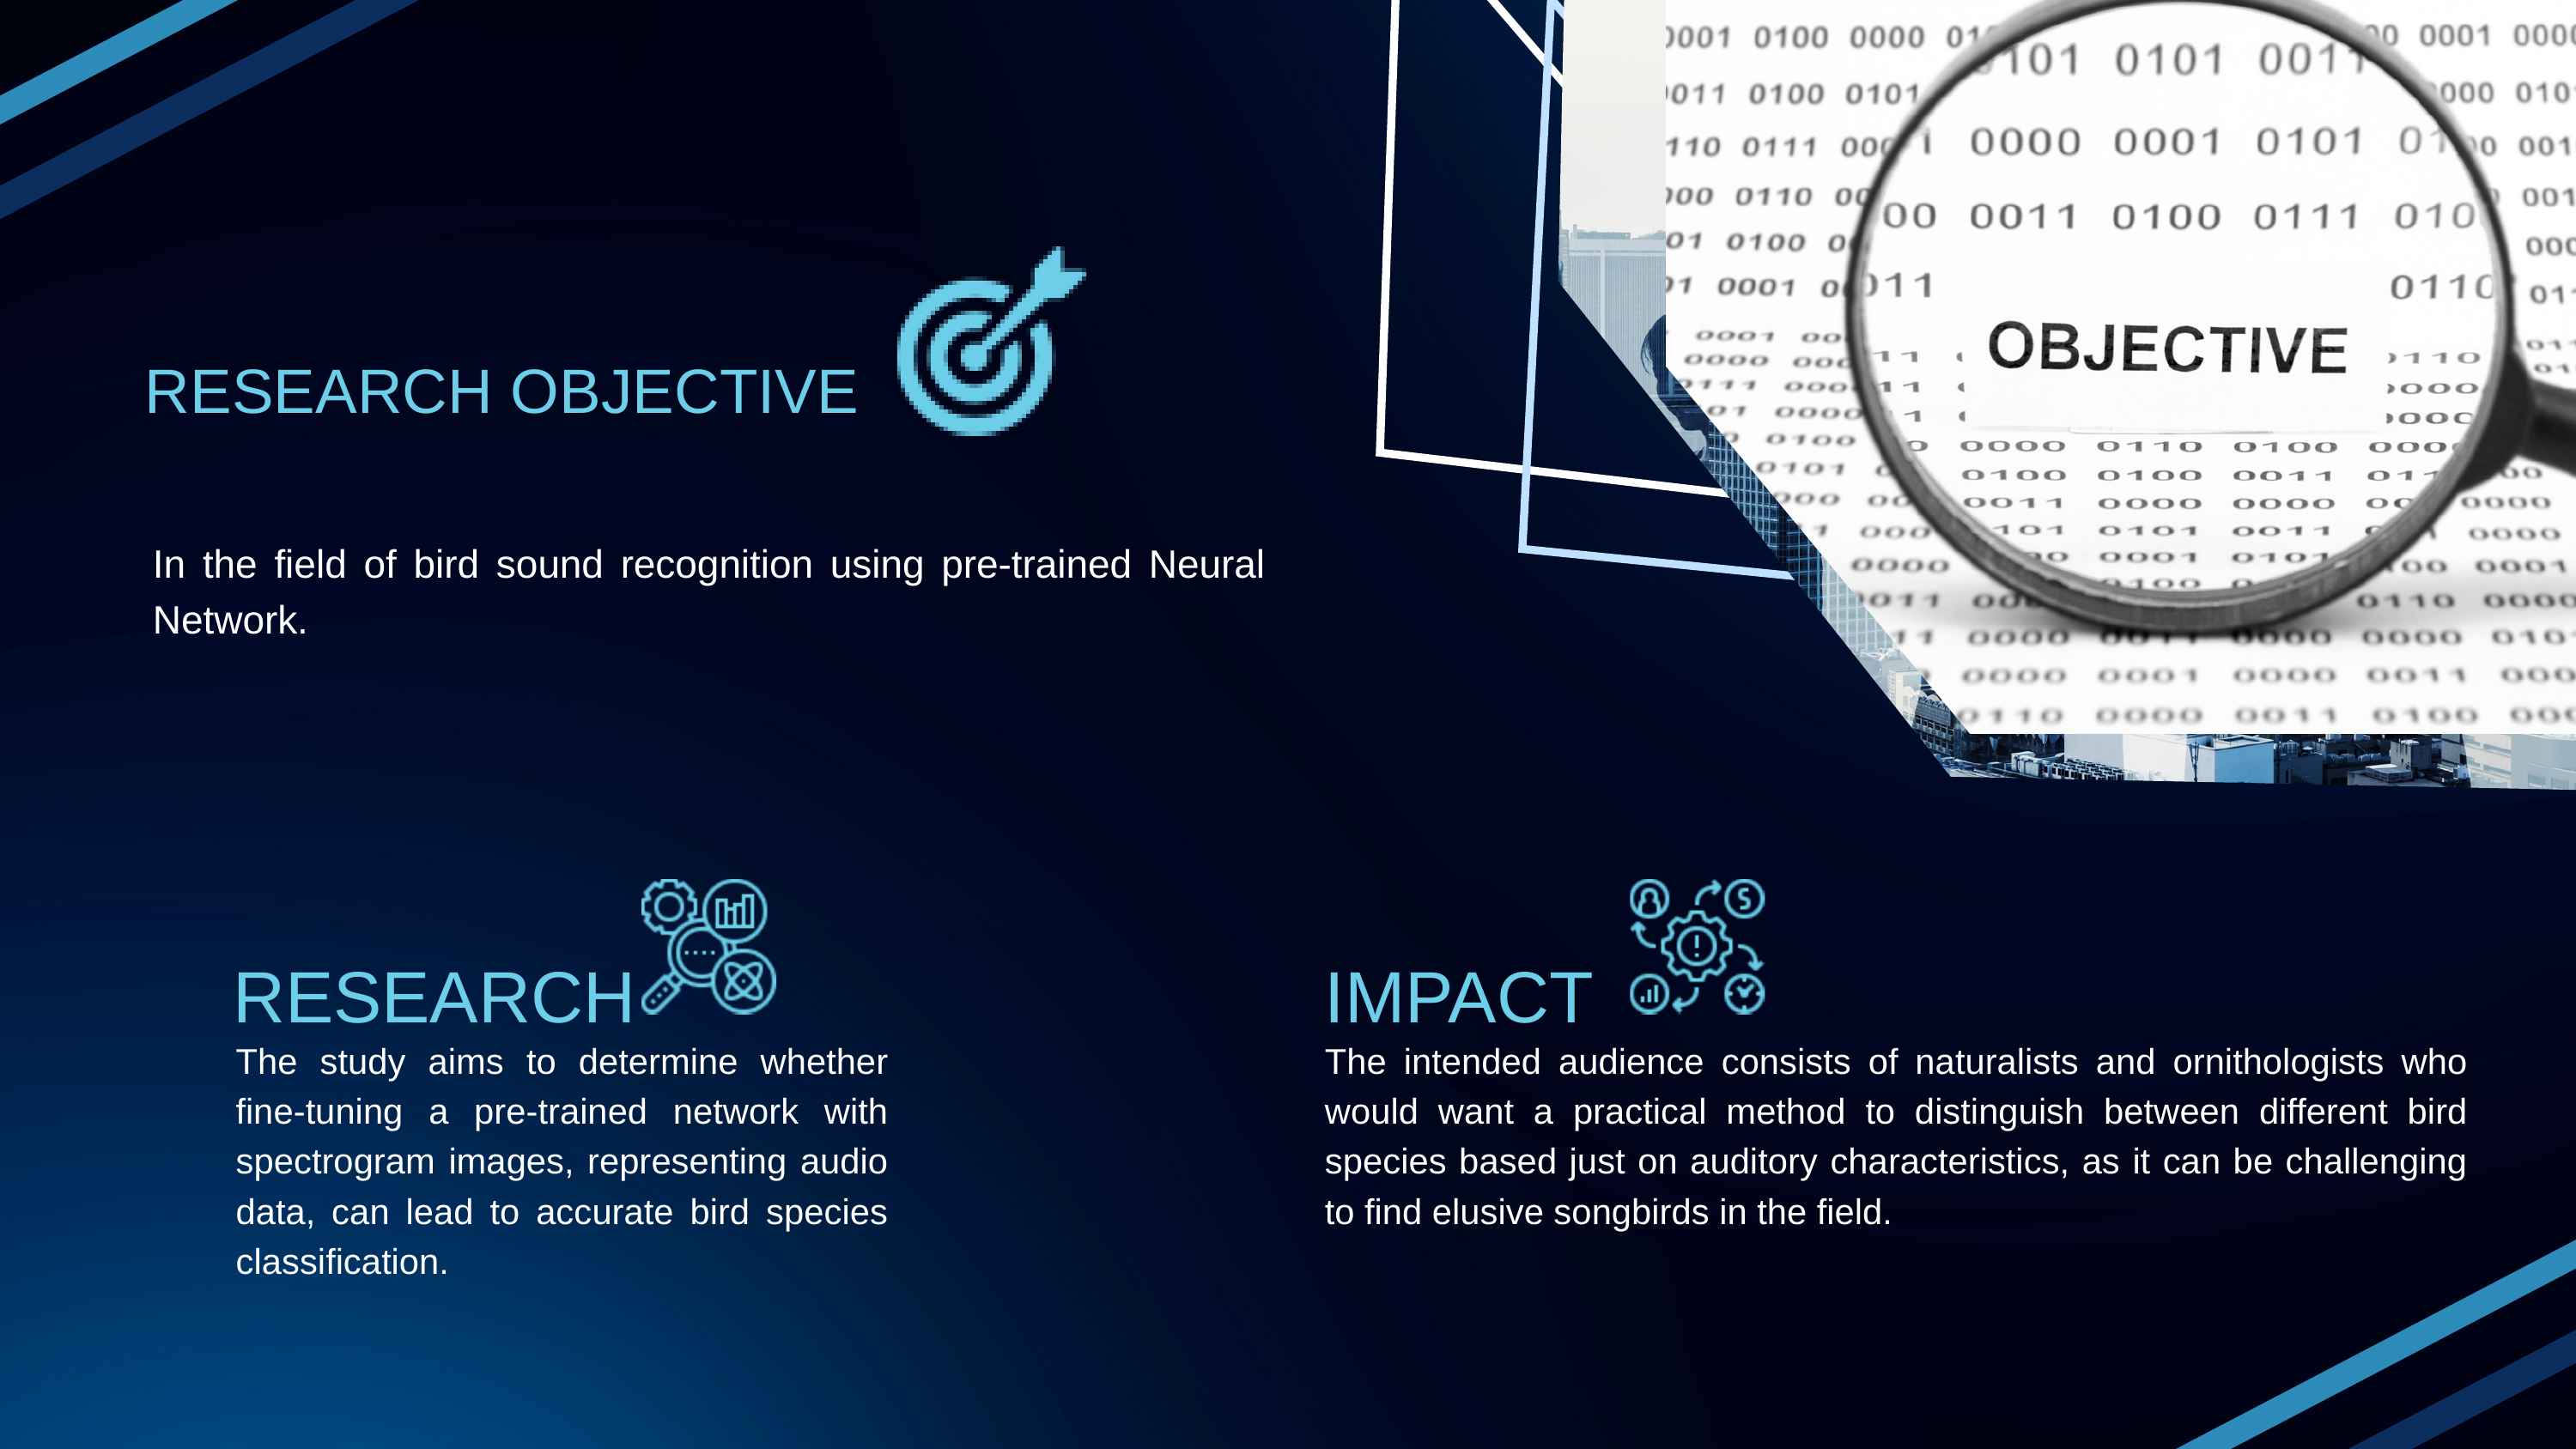

RESEARCH OBJECTIVE
In the field of bird sound recognition using pre-trained Neural Network.

RESEARCH
IMPACT
The study aims to determine whether fine-tuning a pre-trained network with spectrogram images, representing audio data, can lead to accurate bird species classification.
The intended audience consists of naturalists and ornithologists who would want a practical method to distinguish between different bird species based just on auditory characteristics, as it can be challenging to find elusive songbirds in the field.